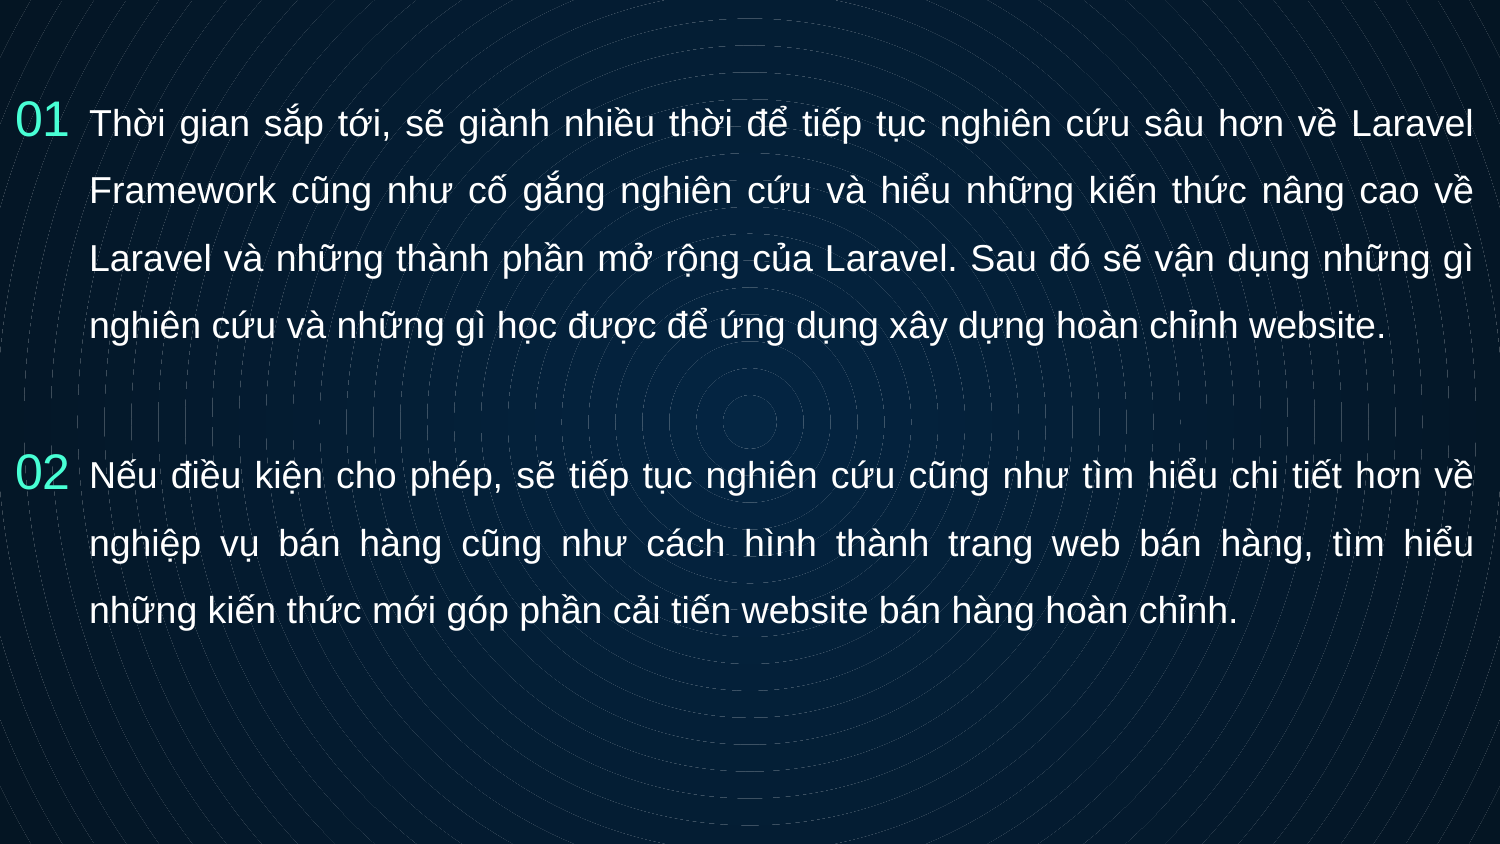

01
Thời gian sắp tới, sẽ giành nhiều thời để tiếp tục nghiên cứu sâu hơn về Laravel Framework cũng như cố gắng nghiên cứu và hiểu những kiến thức nâng cao về Laravel và những thành phần mở rộng của Laravel. Sau đó sẽ vận dụng những gì nghiên cứu và những gì học được để ứng dụng xây dựng hoàn chỉnh website.
02
Nếu điều kiện cho phép, sẽ tiếp tục nghiên cứu cũng như tìm hiểu chi tiết hơn về nghiệp vụ bán hàng cũng như cách hình thành trang web bán hàng, tìm hiểu những kiến thức mới góp phần cải tiến website bán hàng hoàn chỉnh.